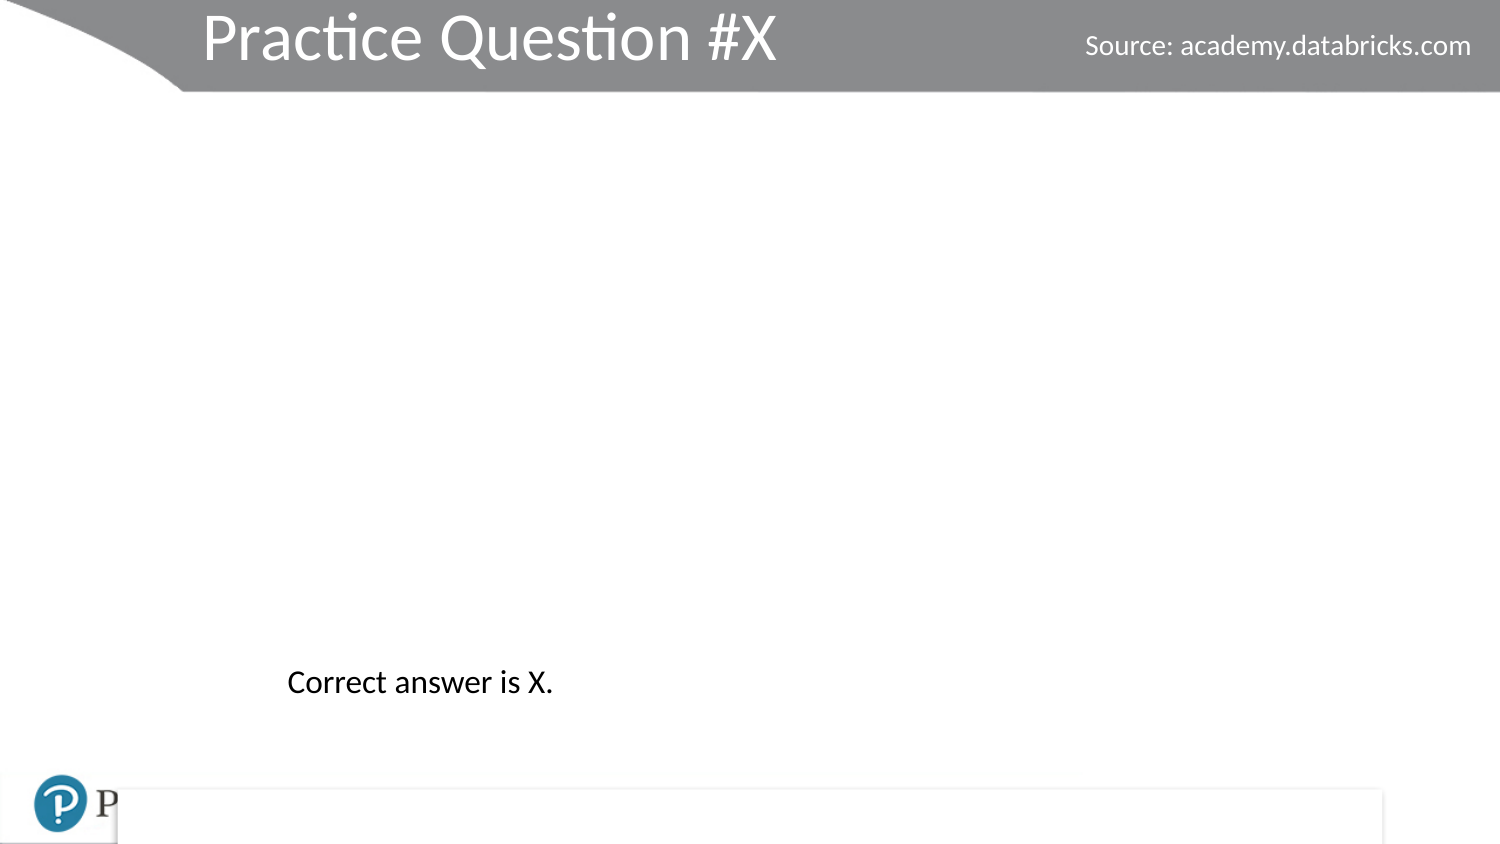

# Practice Question #X
Source: academy.databricks.com
Correct answer is X.